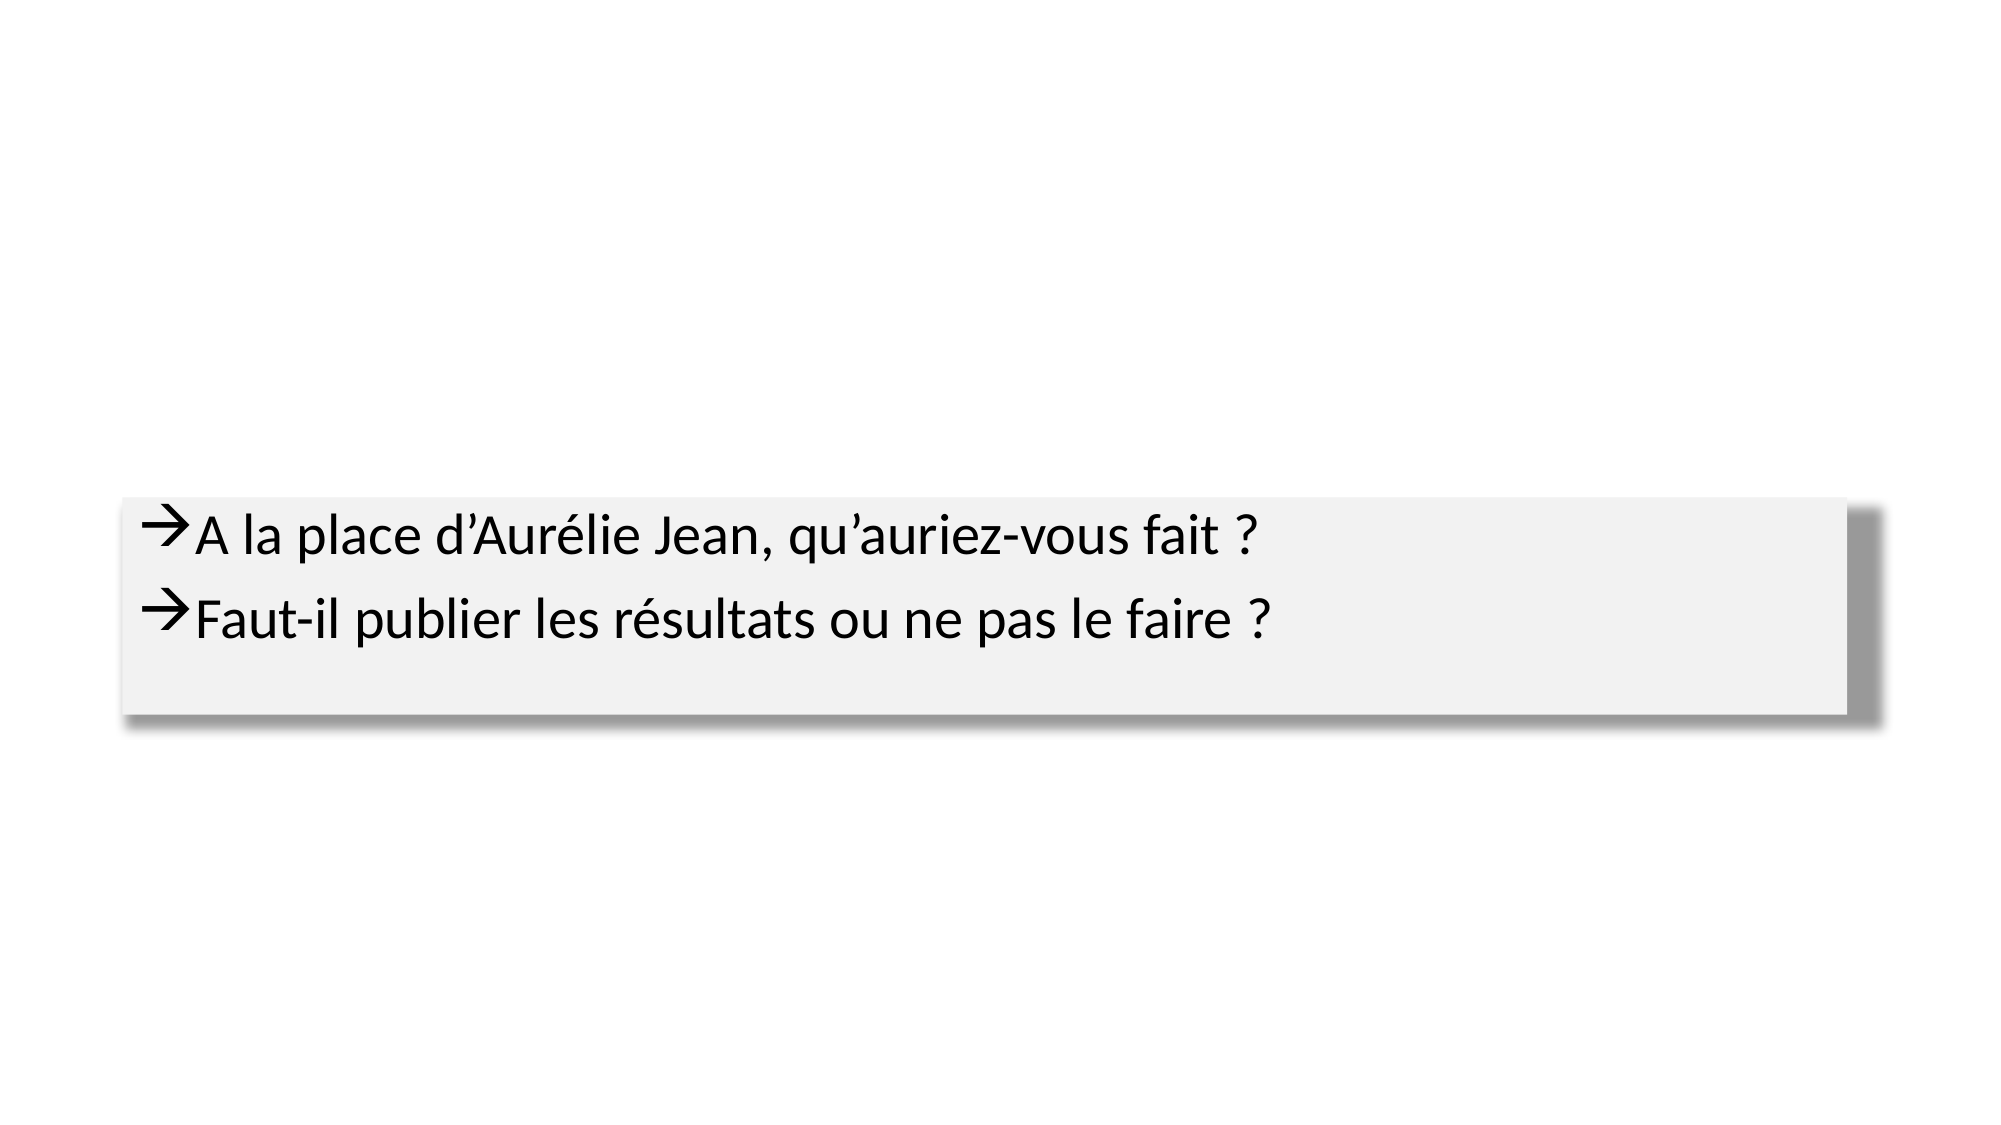

#
A la place d’Aurélie Jean, qu’auriez-vous fait ?
Faut-il publier les résultats ou ne pas le faire ?